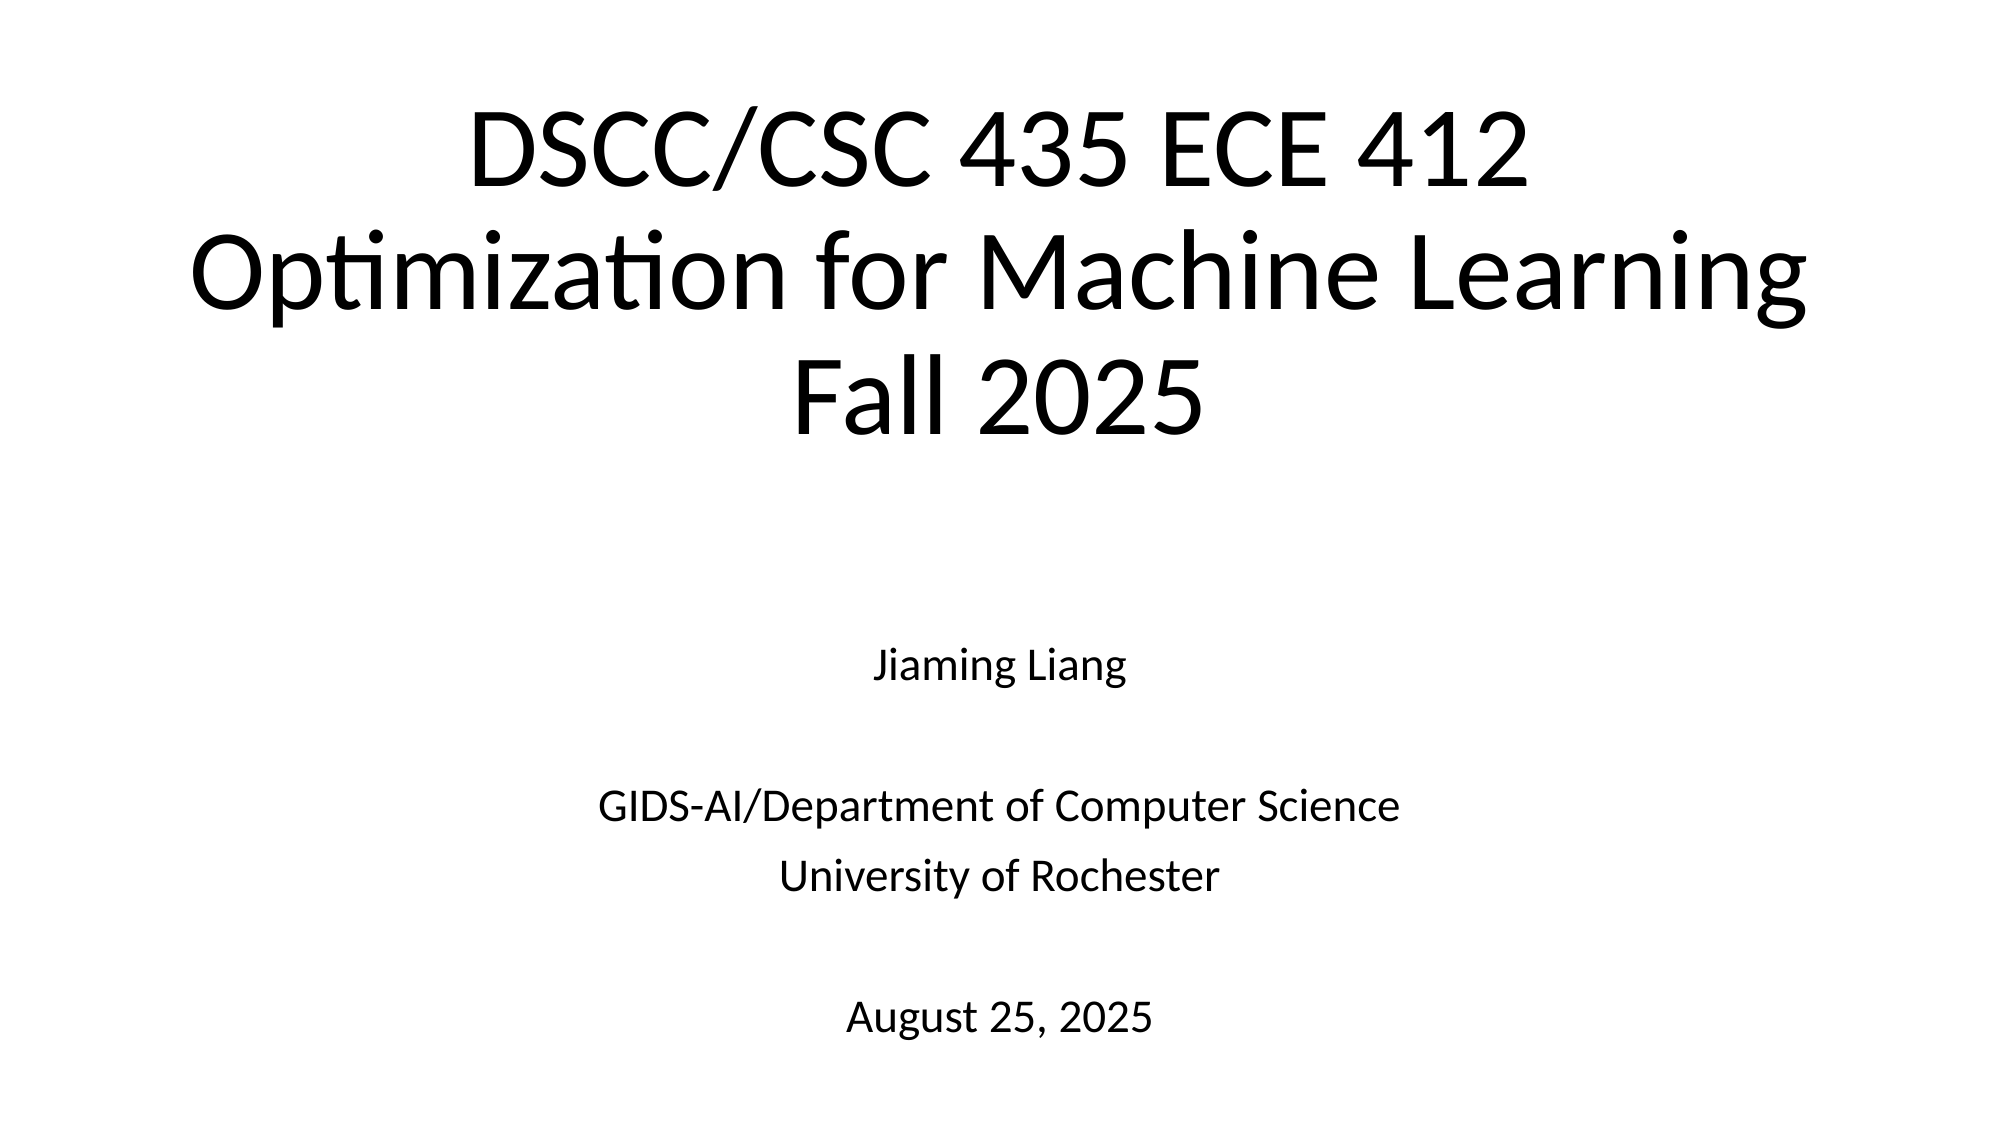

# DSCC/CSC 435 ECE 412 Optimization for Machine Learning Fall 2025
Jiaming Liang

GIDS-AI/Department of Computer Science
University of Rochester

August 25, 2025